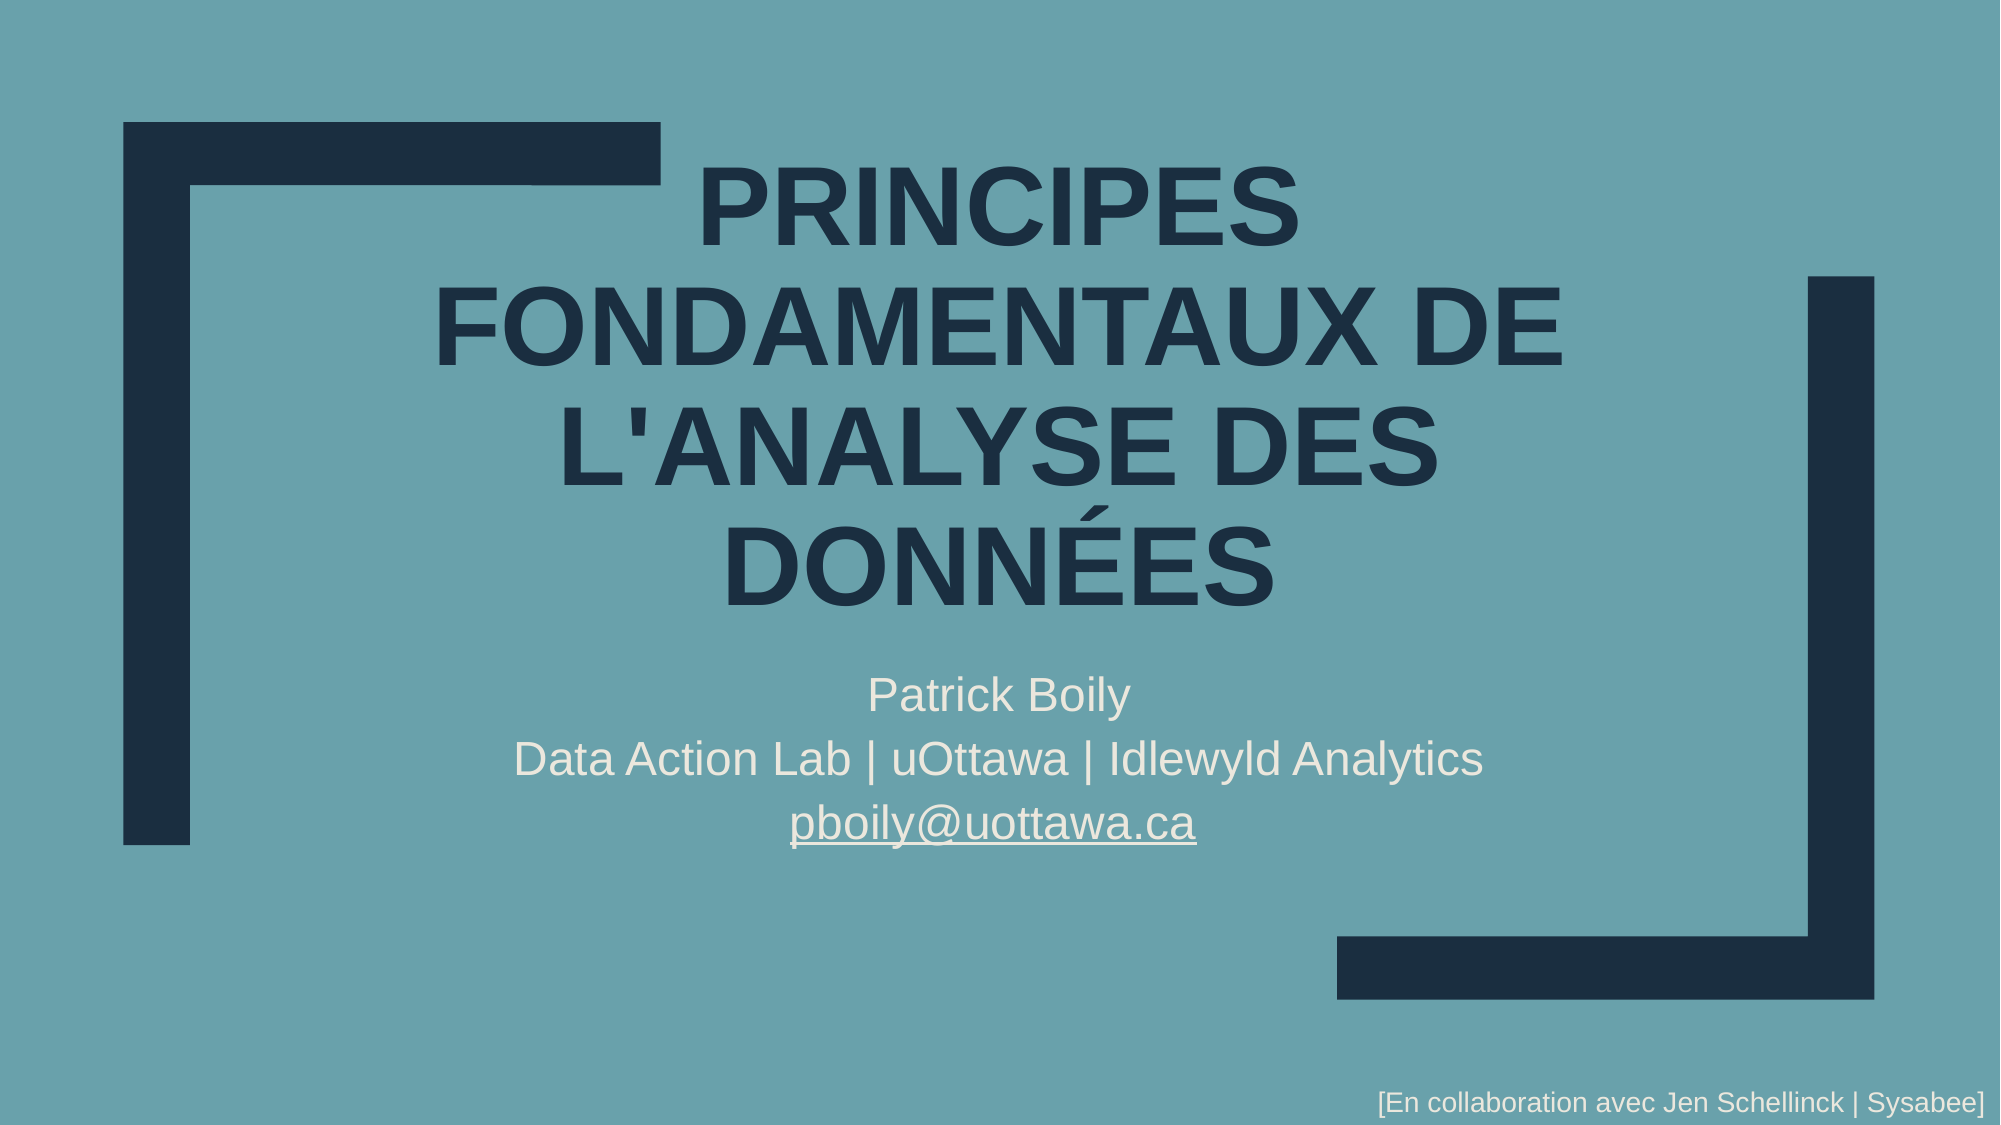

# PRINCIPES FONDAMENTAUX DE L'ANALYSE DES DONNÉES
Patrick Boily
Data Action Lab | uOttawa | Idlewyld Analytics
pboily@uottawa.ca

[En collaboration avec Jen Schellinck | Sysabee]